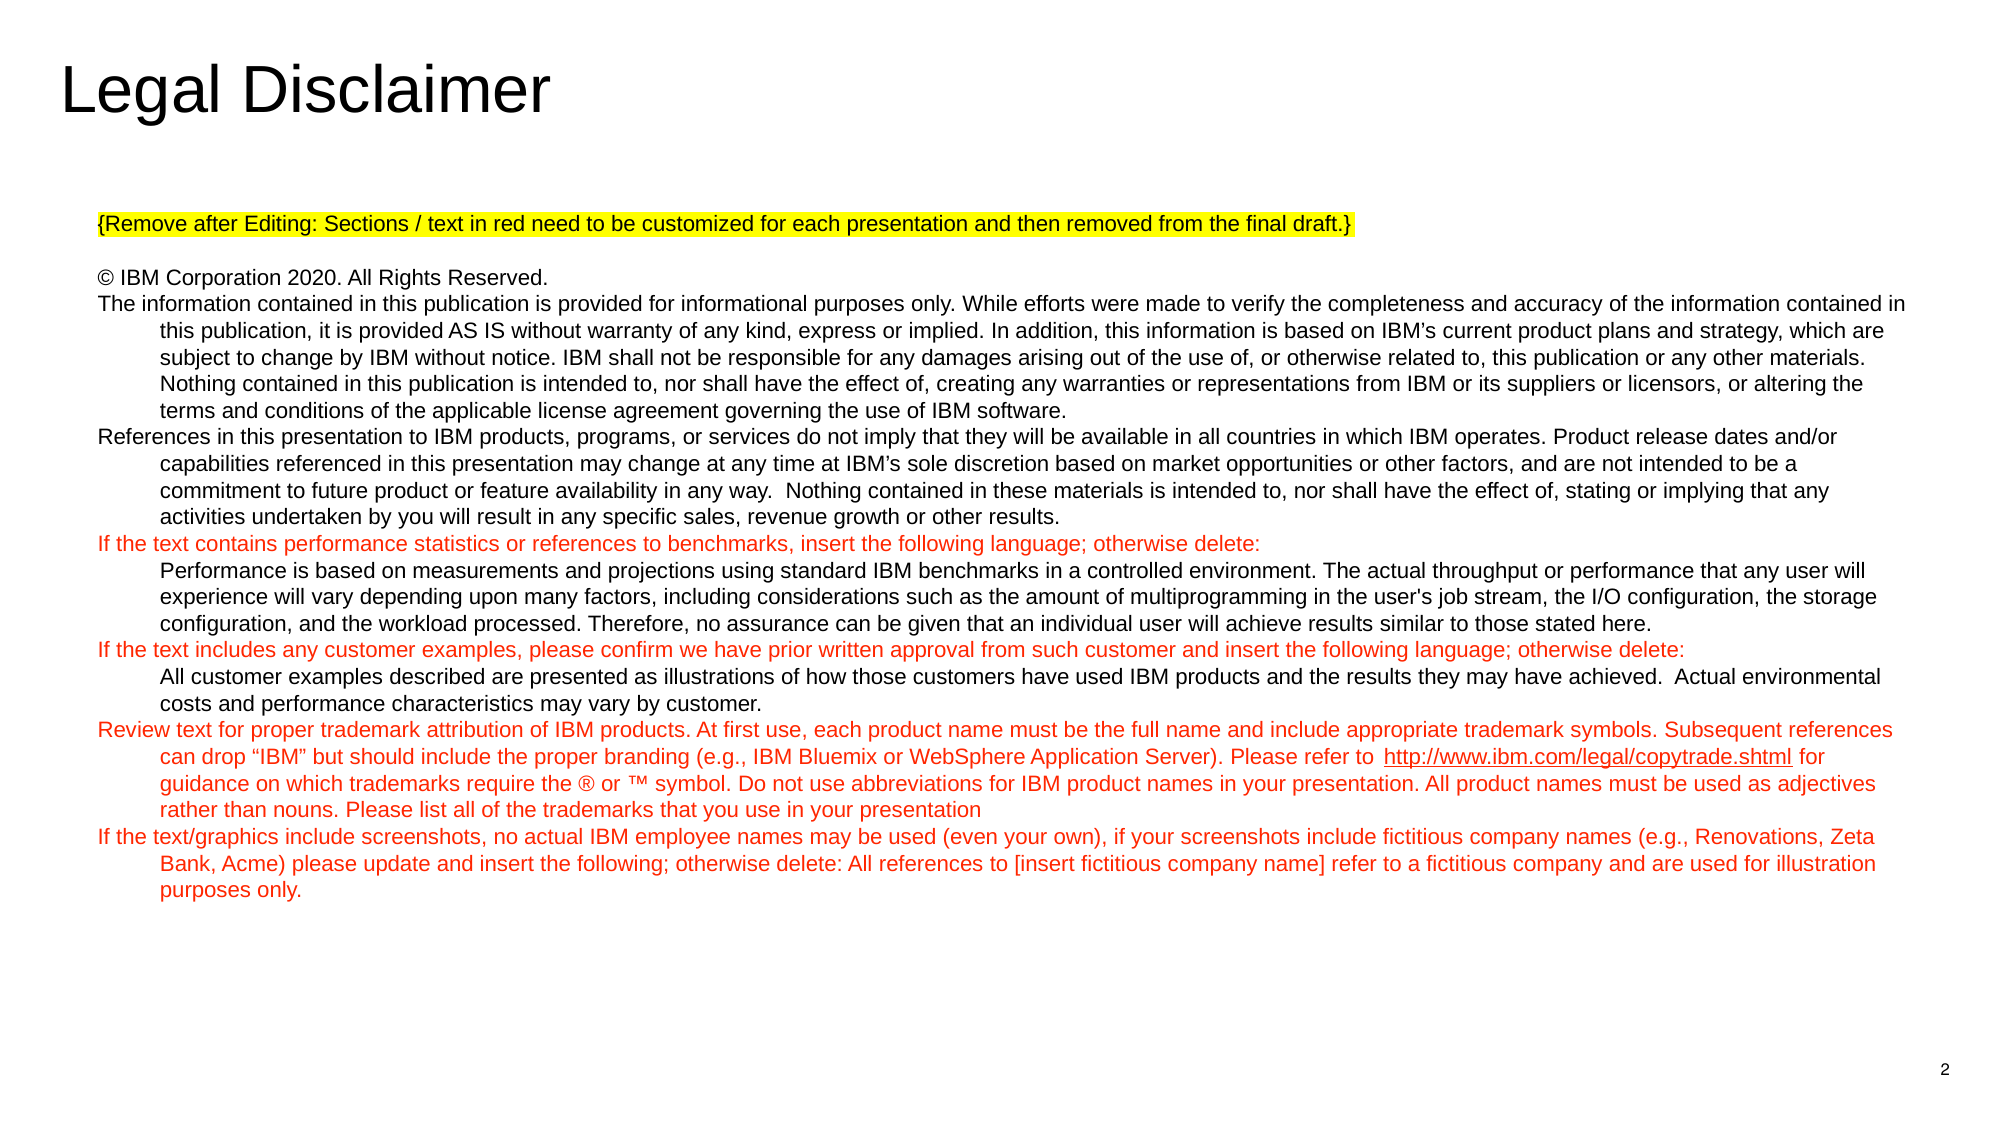

Legal Disclaimer
{Remove after Editing: Sections / text in red need to be customized for each presentation and then removed from the final draft.}

© IBM Corporation 2020. All Rights Reserved.
The information contained in this publication is provided for informational purposes only. While efforts were made to verify the completeness and accuracy of the information contained in this publication, it is provided AS IS without warranty of any kind, express or implied. In addition, this information is based on IBM’s current product plans and strategy, which are subject to change by IBM without notice. IBM shall not be responsible for any damages arising out of the use of, or otherwise related to, this publication or any other materials. Nothing contained in this publication is intended to, nor shall have the effect of, creating any warranties or representations from IBM or its suppliers or licensors, or altering the terms and conditions of the applicable license agreement governing the use of IBM software.
References in this presentation to IBM products, programs, or services do not imply that they will be available in all countries in which IBM operates. Product release dates and/or capabilities referenced in this presentation may change at any time at IBM’s sole discretion based on market opportunities or other factors, and are not intended to be a commitment to future product or feature availability in any way.  Nothing contained in these materials is intended to, nor shall have the effect of, stating or implying that any activities undertaken by you will result in any specific sales, revenue growth or other results.
If the text contains performance statistics or references to benchmarks, insert the following language; otherwise delete:
Performance is based on measurements and projections using standard IBM benchmarks in a controlled environment. The actual throughput or performance that any user will experience will vary depending upon many factors, including considerations such as the amount of multiprogramming in the user's job stream, the I/O configuration, the storage configuration, and the workload processed. Therefore, no assurance can be given that an individual user will achieve results similar to those stated here.
If the text includes any customer examples, please confirm we have prior written approval from such customer and insert the following language; otherwise delete:
All customer examples described are presented as illustrations of how those customers have used IBM products and the results they may have achieved.  Actual environmental costs and performance characteristics may vary by customer.
Review text for proper trademark attribution of IBM products. At first use, each product name must be the full name and include appropriate trademark symbols. Subsequent references can drop “IBM” but should include the proper branding (e.g., IBM Bluemix or WebSphere Application Server). Please refer to http://www.ibm.com/legal/copytrade.shtml for guidance on which trademarks require the ® or ™ symbol. Do not use abbreviations for IBM product names in your presentation. All product names must be used as adjectives rather than nouns. Please list all of the trademarks that you use in your presentation
If the text/graphics include screenshots, no actual IBM employee names may be used (even your own), if your screenshots include fictitious company names (e.g., Renovations, Zeta Bank, Acme) please update and insert the following; otherwise delete: All references to [insert fictitious company name] refer to a fictitious company and are used for illustration purposes only.
2